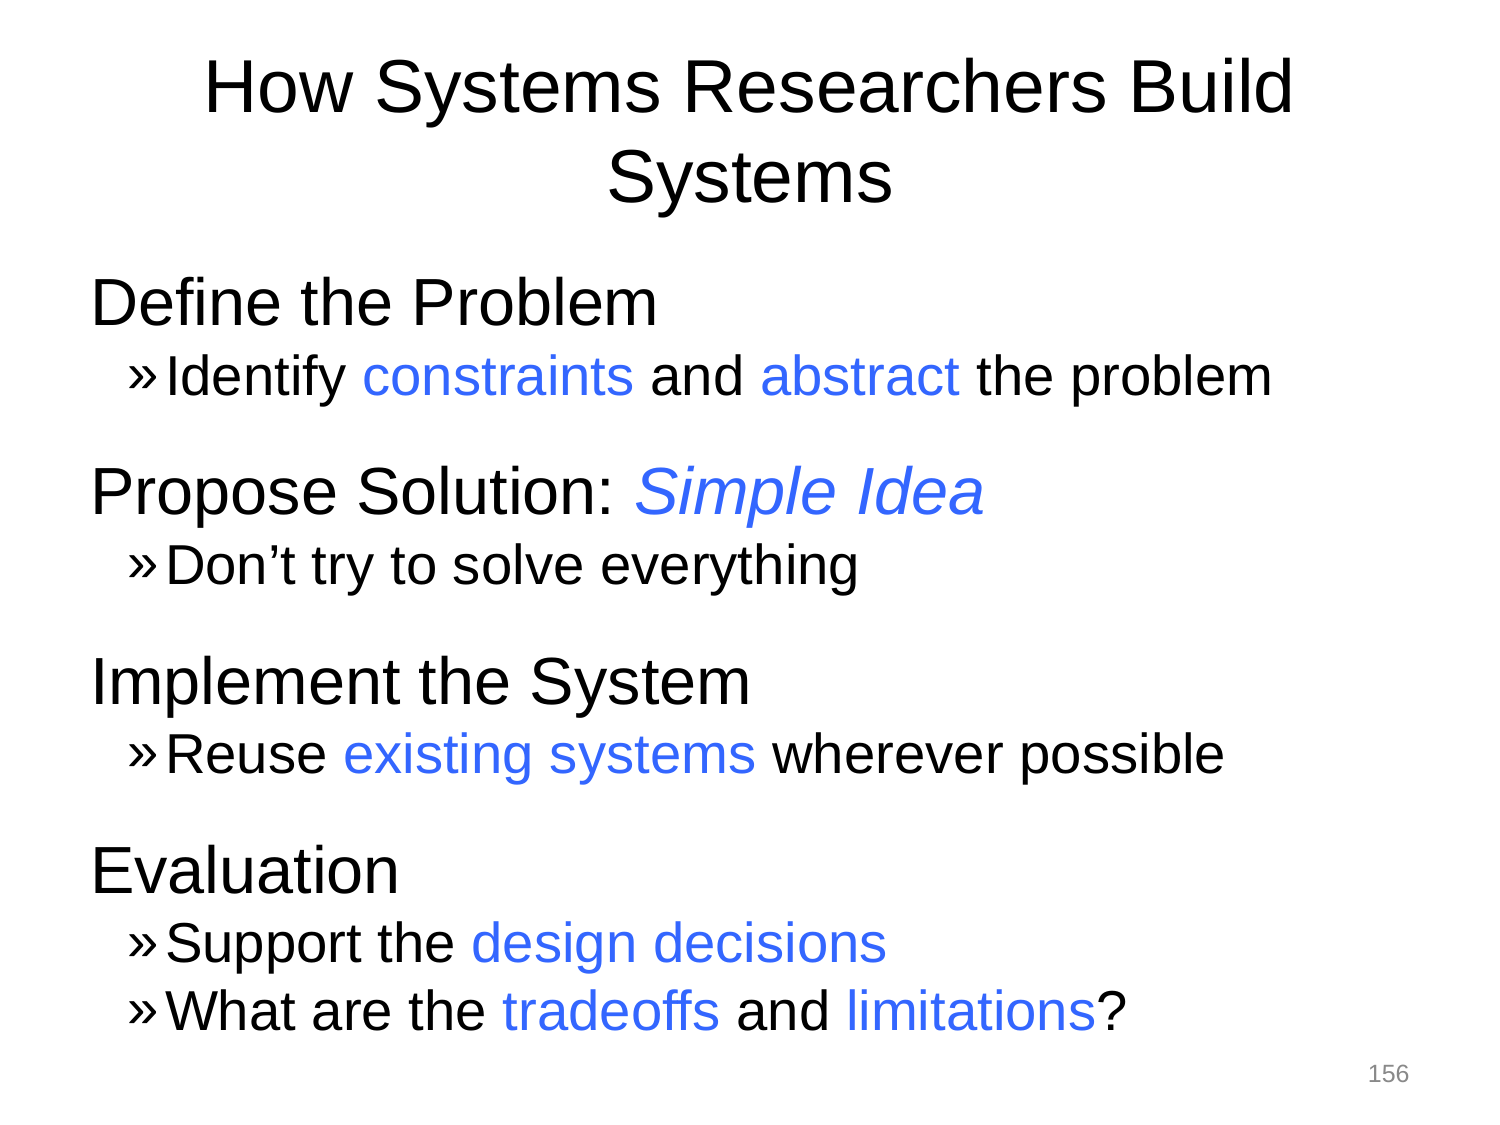

# How Systems Researchers Build Systems
Define the Problem
Identify constraints and abstract the problem
Propose Solution: Simple Idea
Don’t try to solve everything
Implement the System
Reuse existing systems wherever possible
Evaluation
Support the design decisions
What are the tradeoffs and limitations?
156